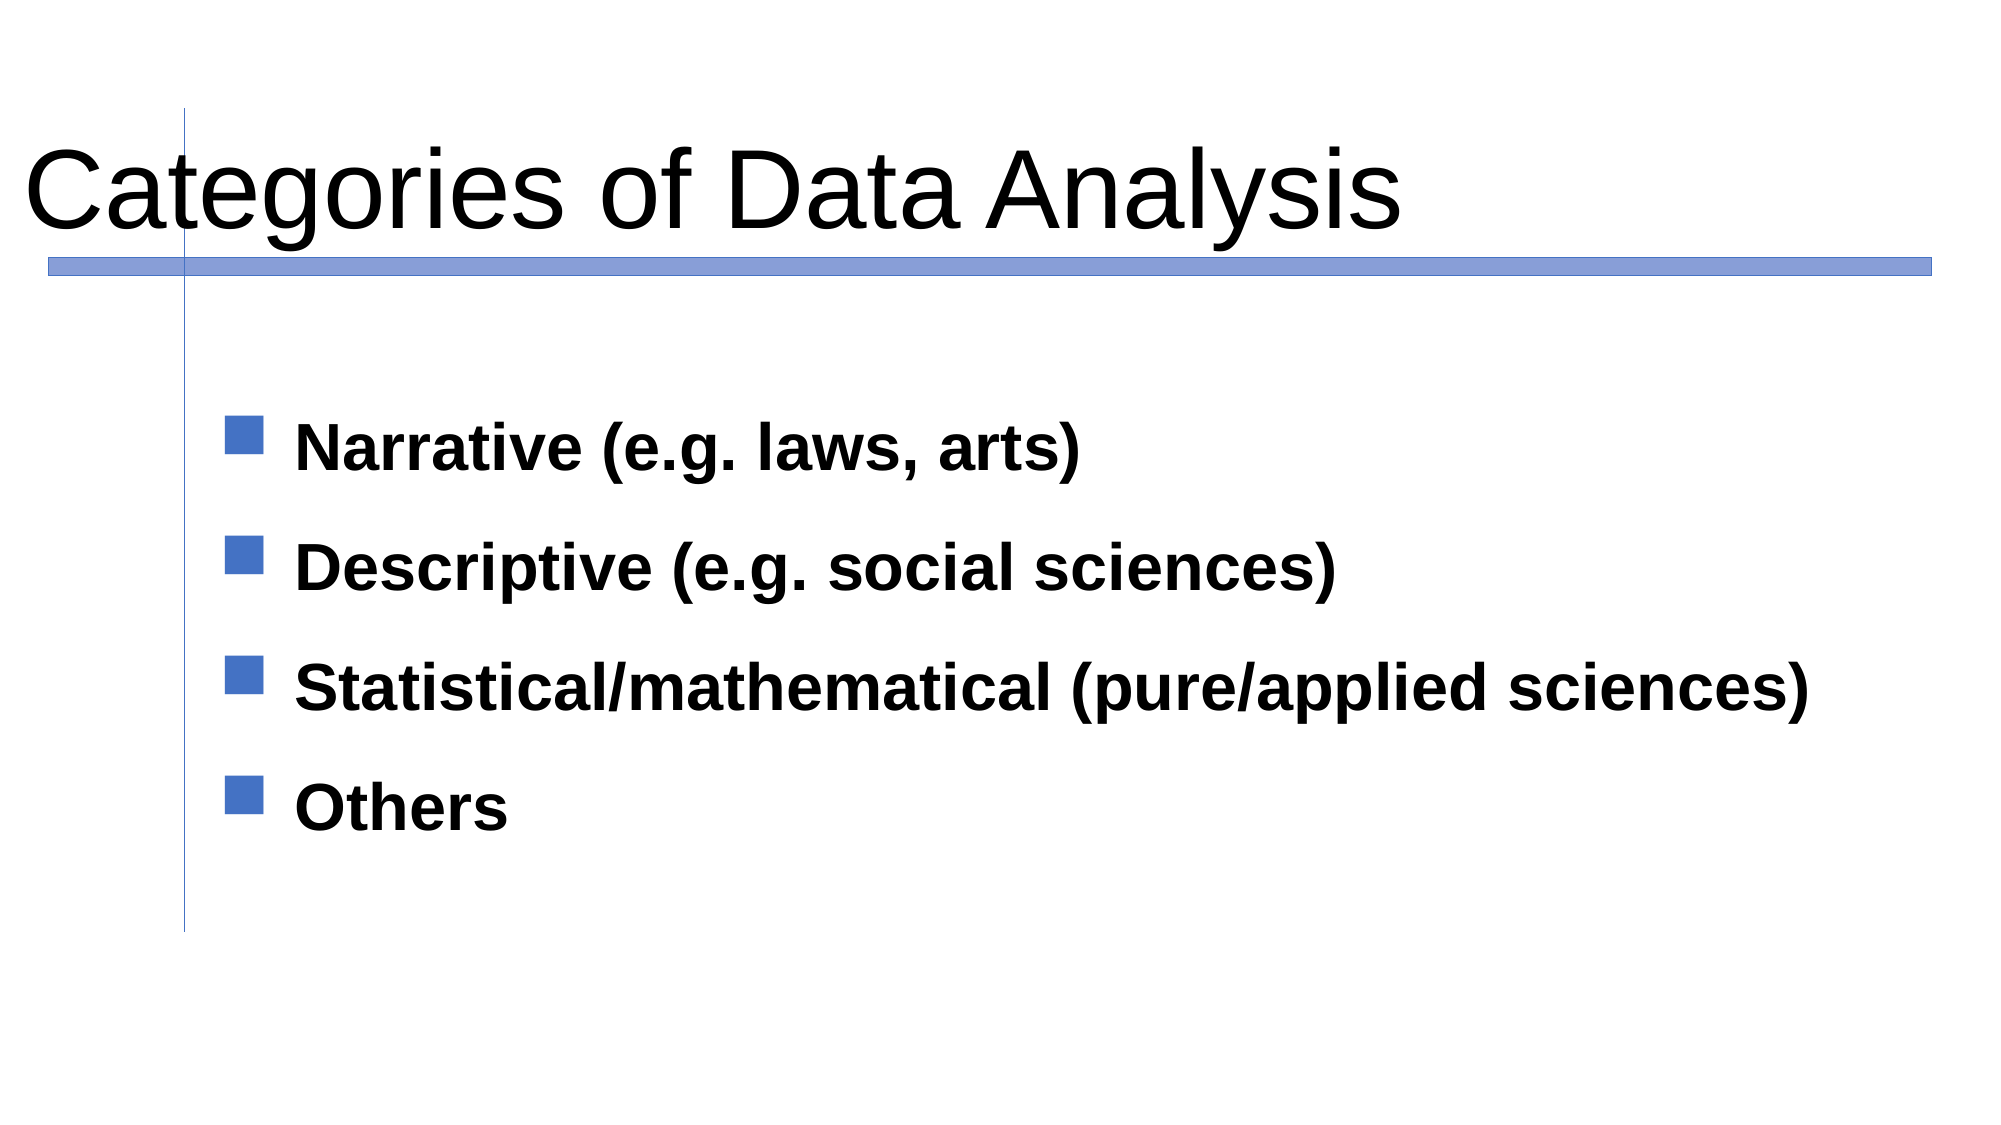

Categories of Data Analysis

Narrative (e.g. laws, arts)
Descriptive (e.g. social sciences)
Statistical/mathematical (pure/applied sciences)
Others